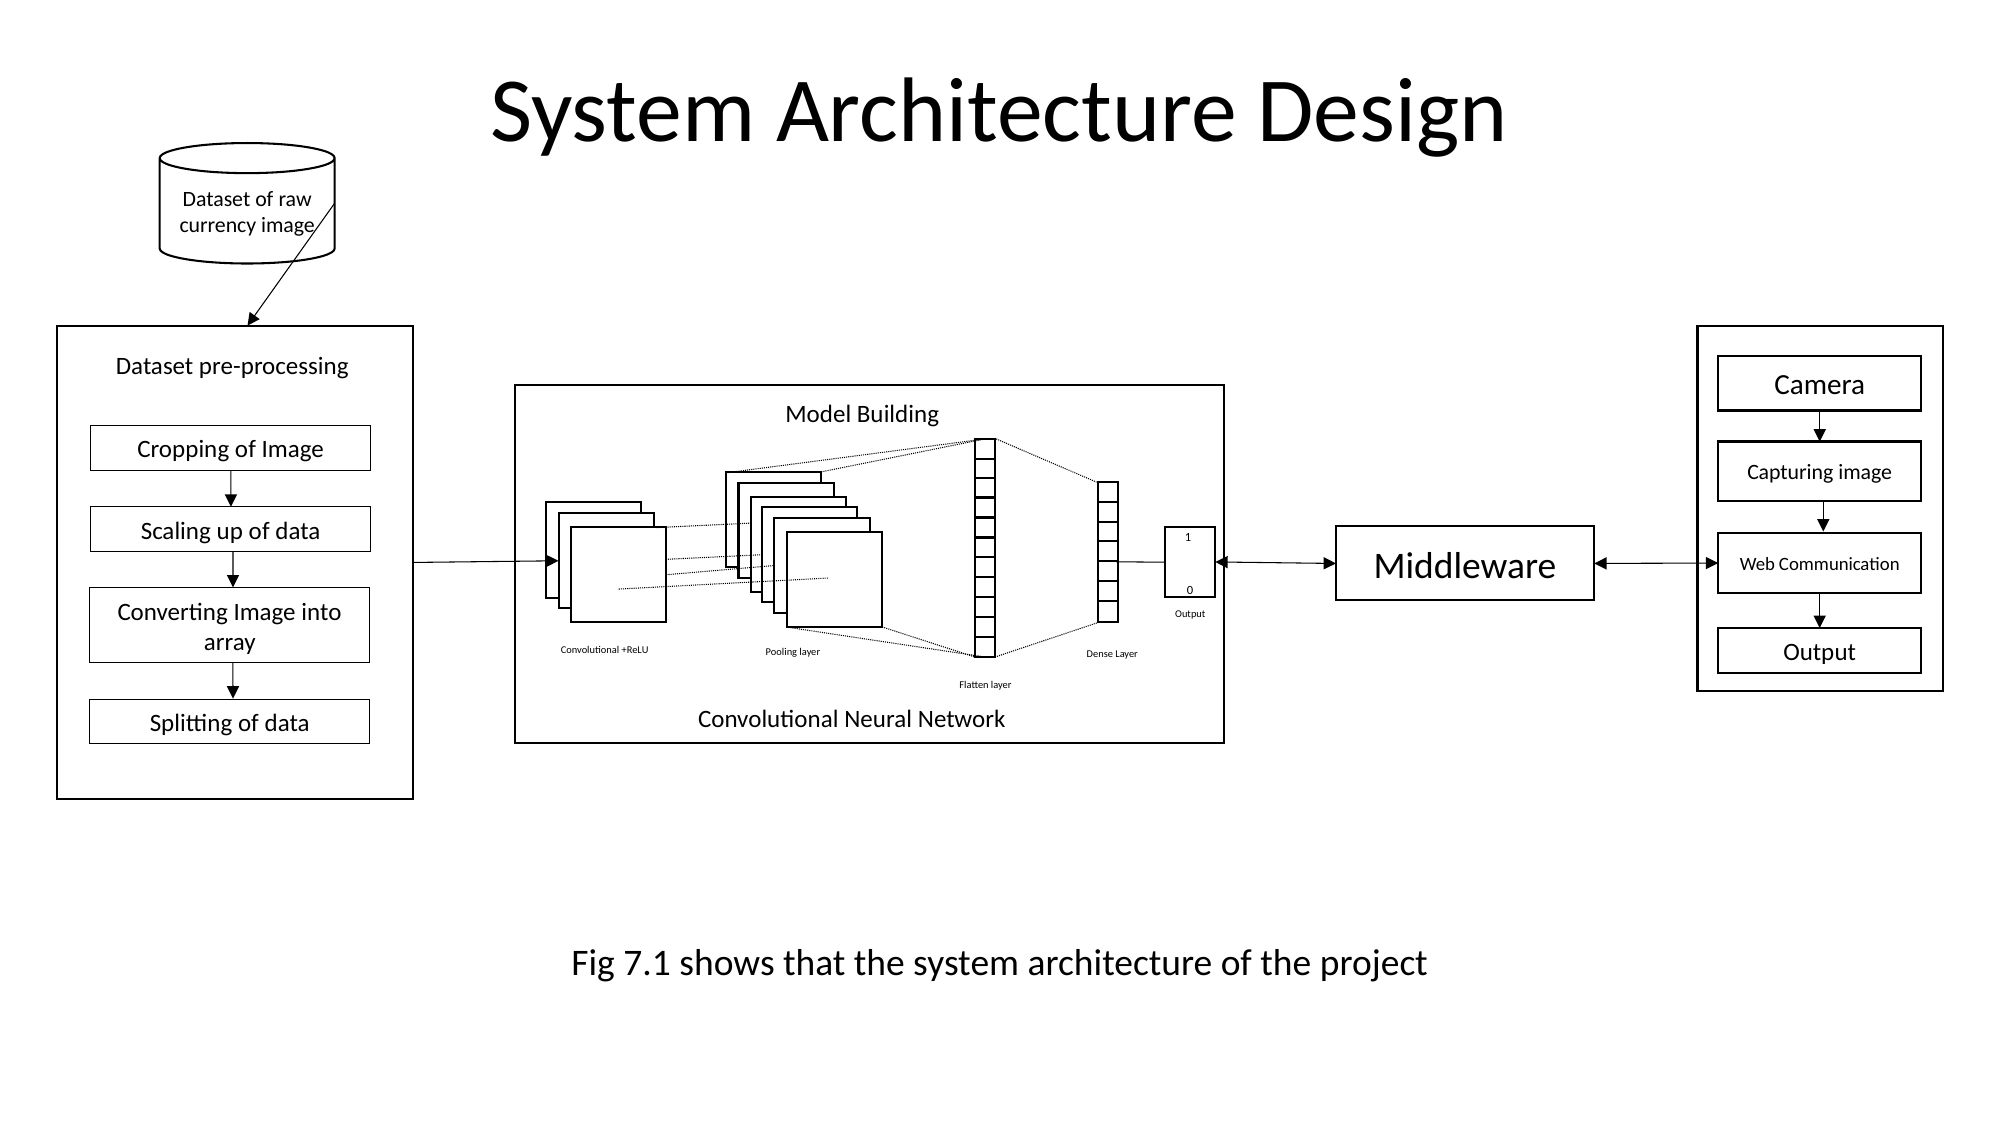

# System Architecture Design
Dataset of raw currency image

Dataset pre-processing
Camera

Model Building
Cropping of Image

Capturing image

Scaling up of data

1
Middleware

Web Communication

0

Converting Image into array

Output

Output
Convolutional +ReLU

Pooling layer
Dense Layer
Flatten layer
Convolutional Neural Network
Splitting of data
Fig 7.1 shows that the system architecture of the project